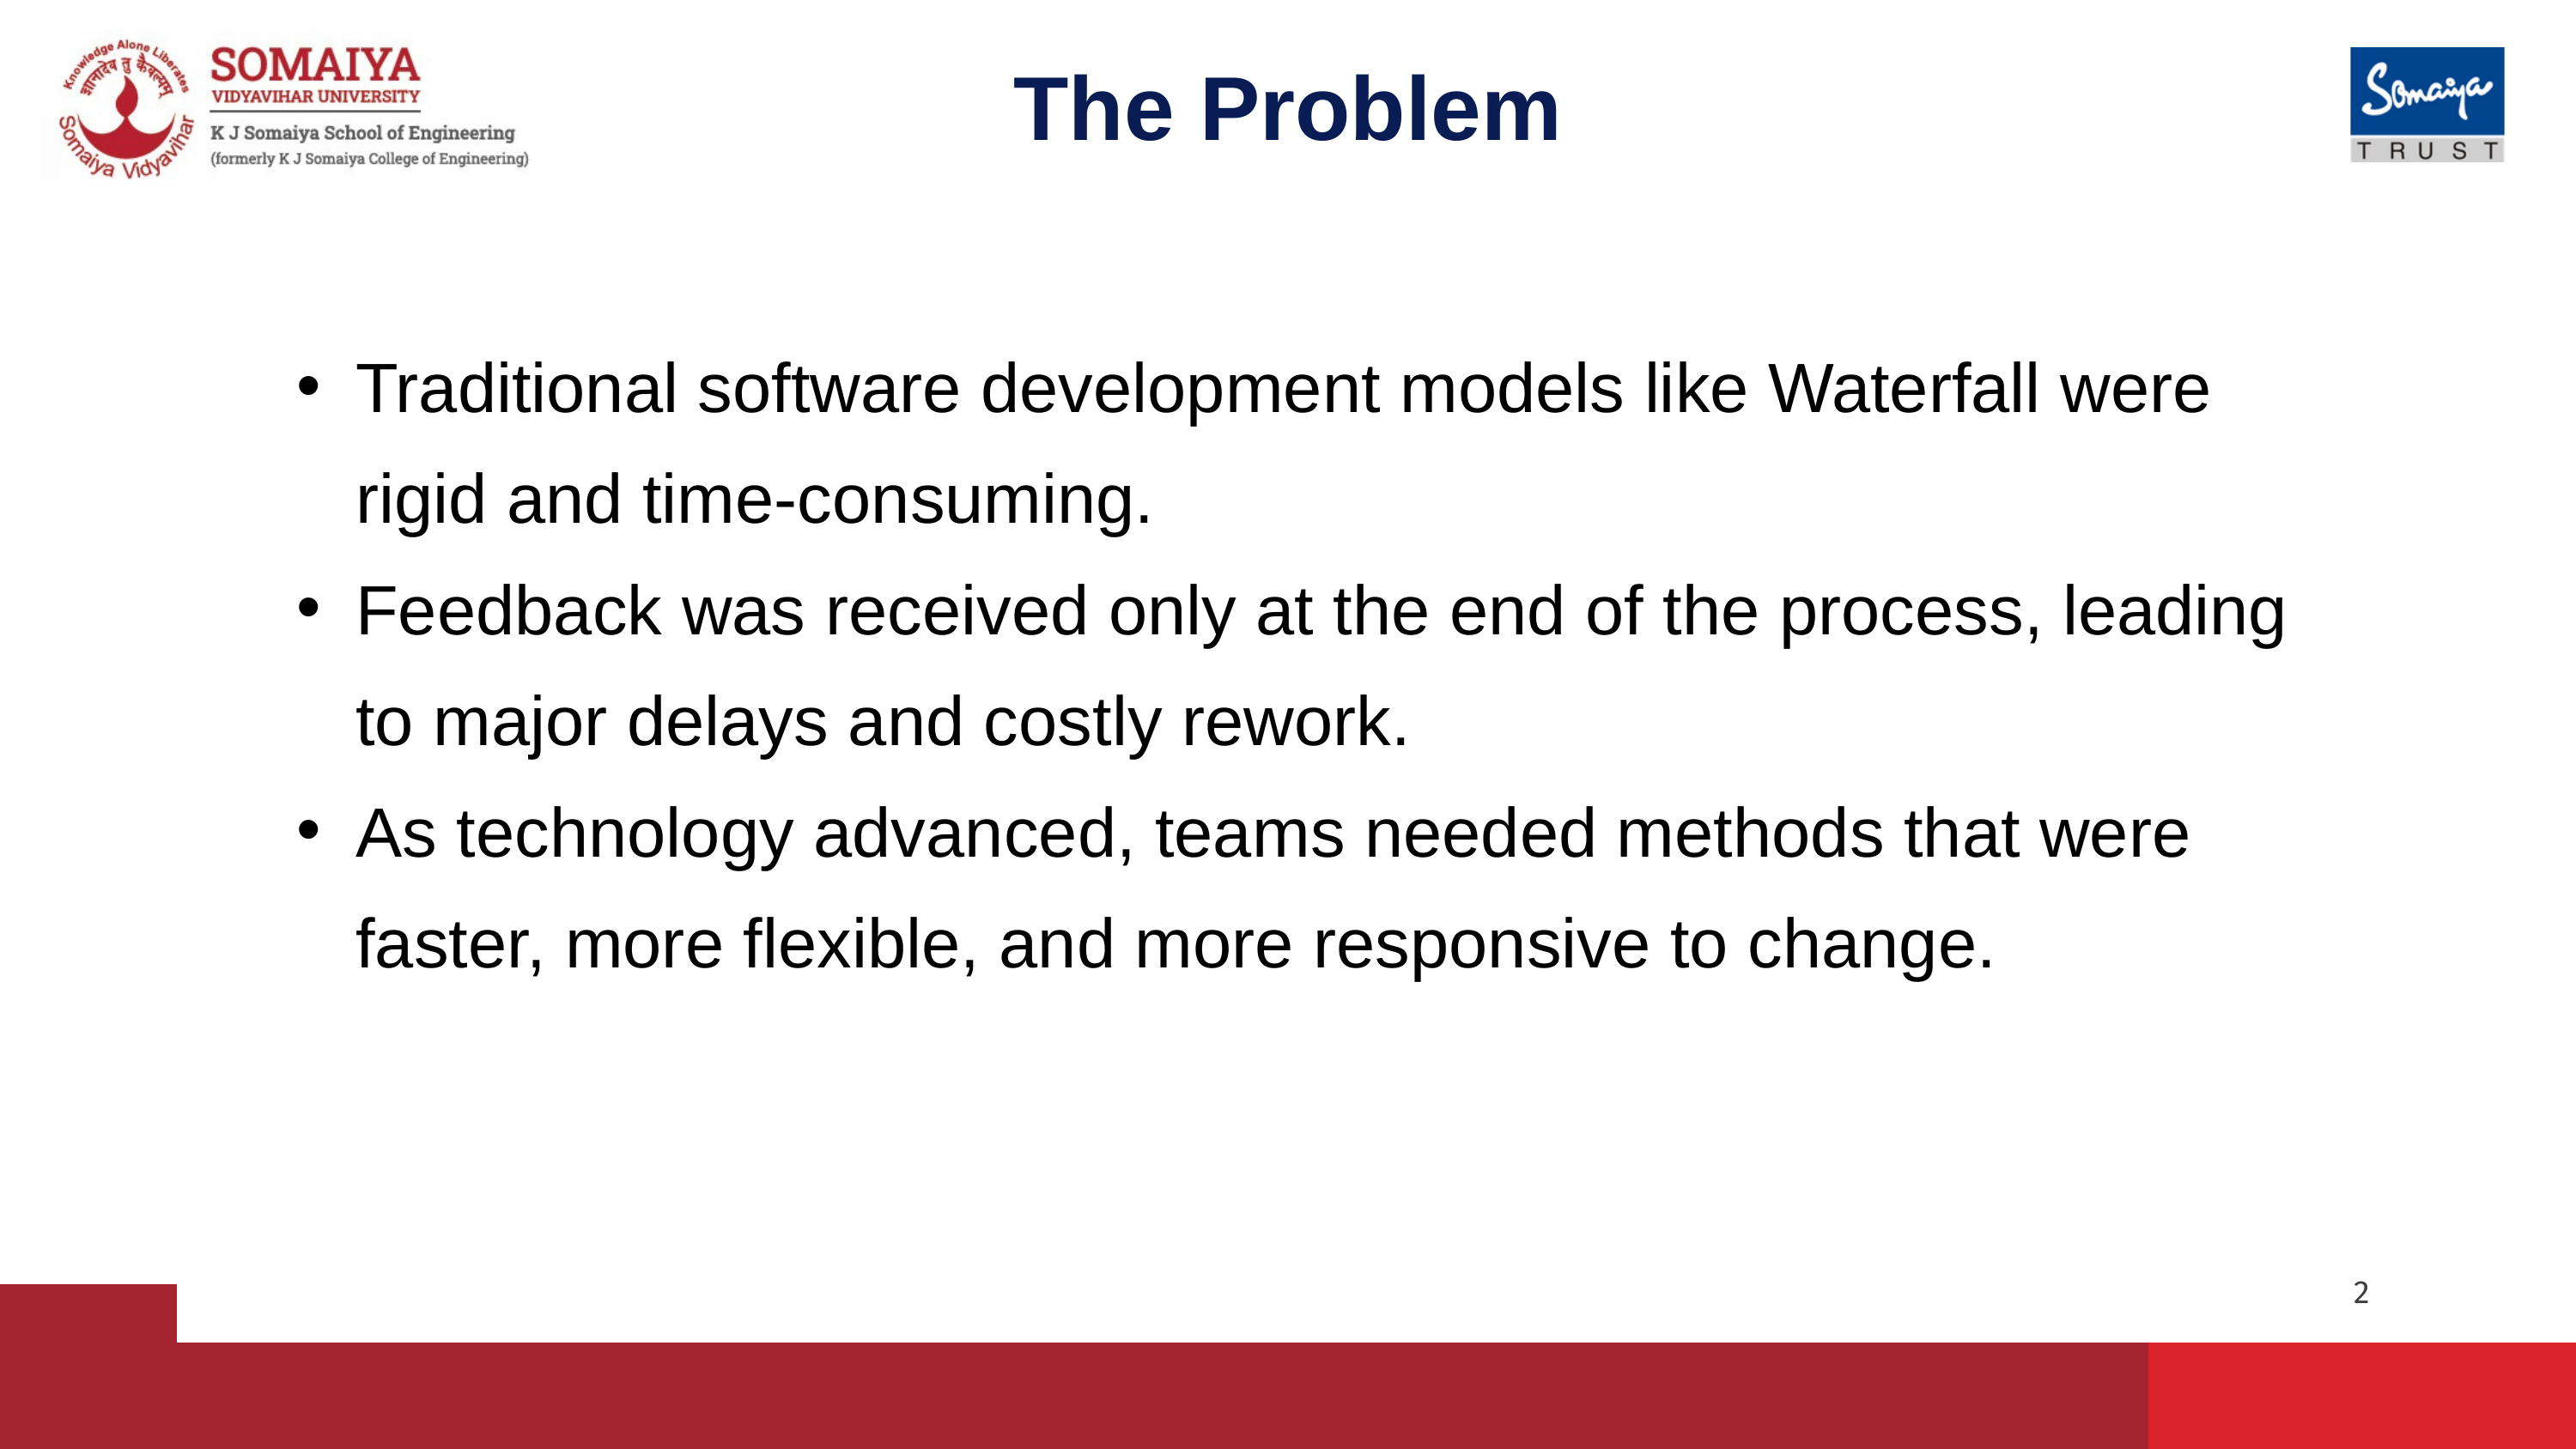

The Problem

Traditional software development models like Waterfall were rigid and time-consuming.
Feedback was received only at the end of the process, leading to major delays and costly rework.
As technology advanced, teams needed methods that were faster, more flexible, and more responsive to change.

2